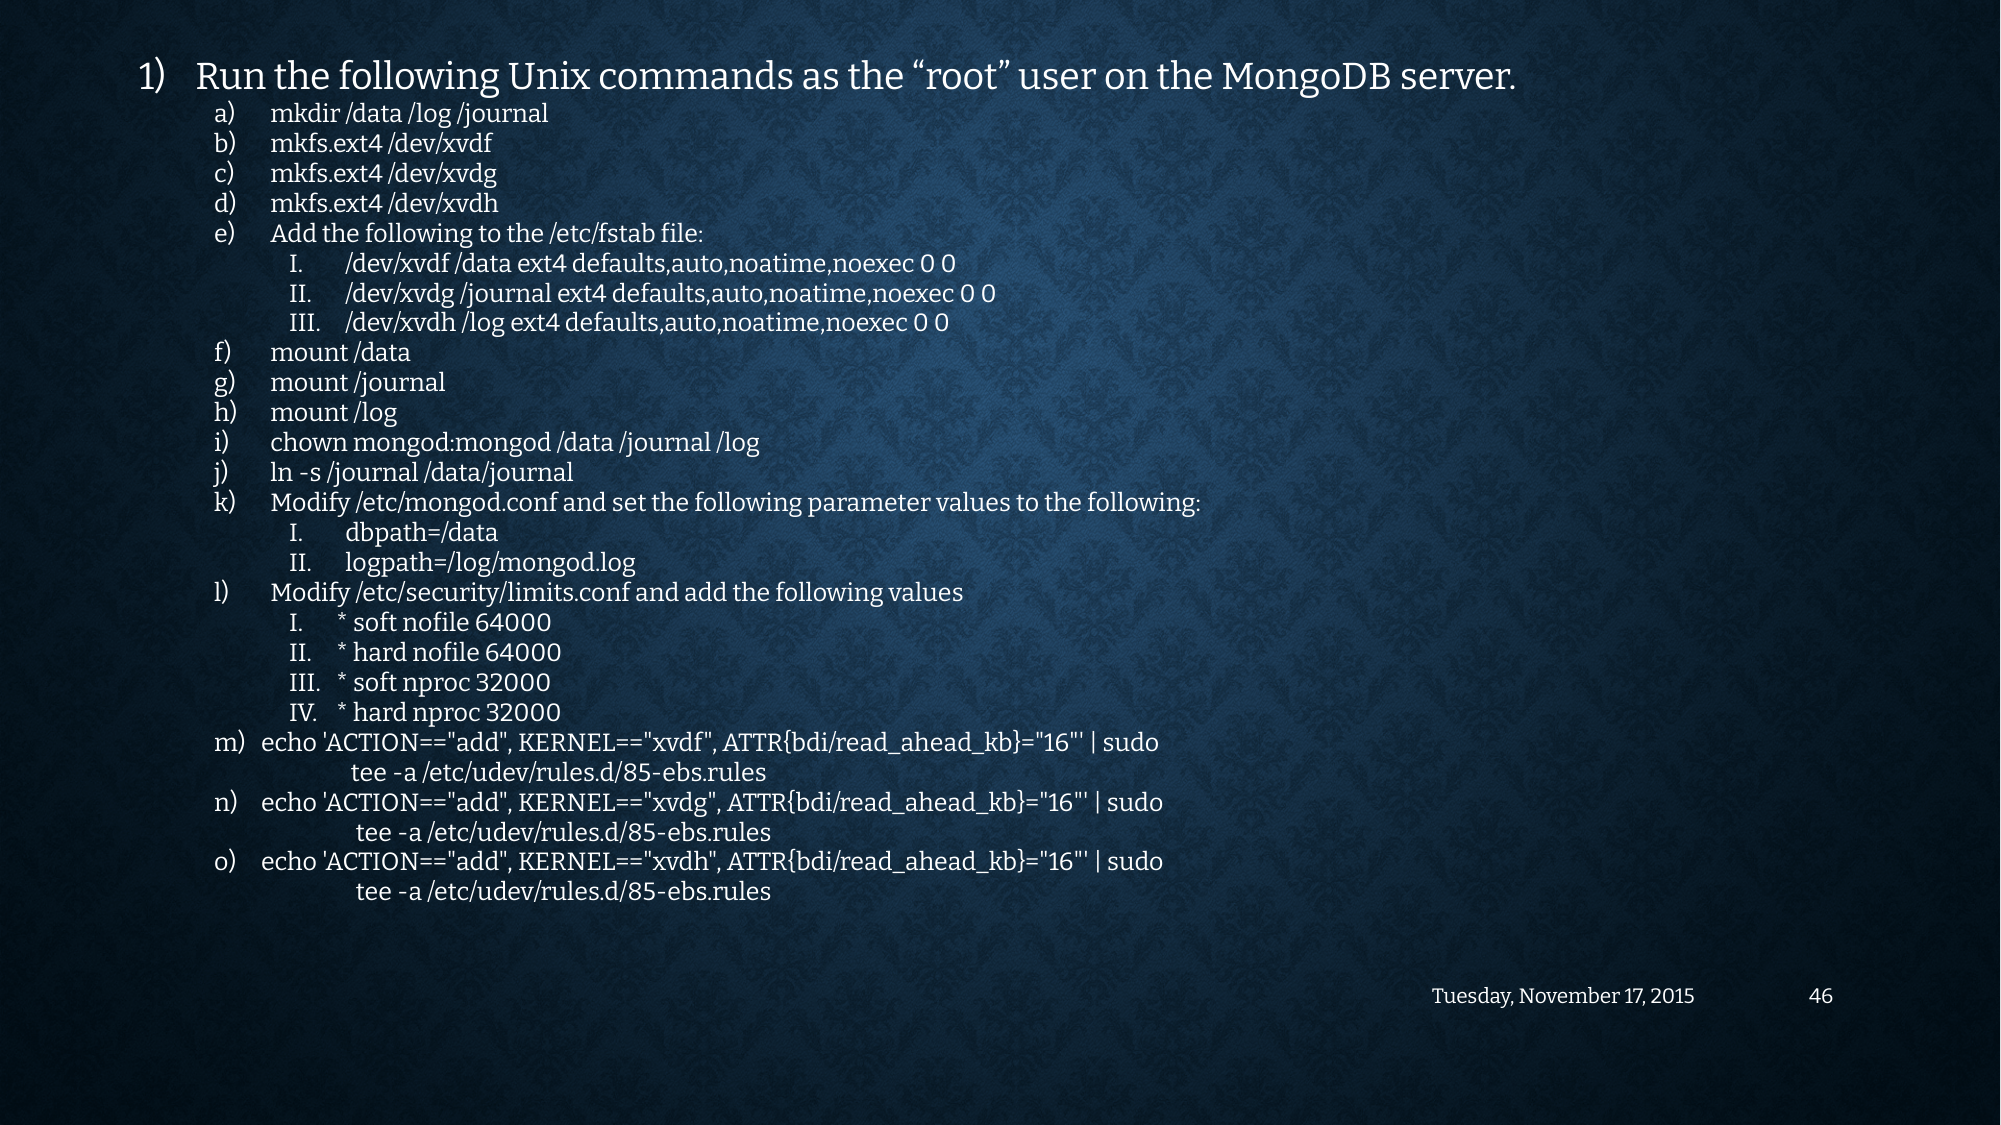

Run the following Unix commands as the “root” user on the MongoDB server.
mkdir /data /log /journal
mkfs.ext4 /dev/xvdf
mkfs.ext4 /dev/xvdg
mkfs.ext4 /dev/xvdh
Add the following to the /etc/fstab file:
/dev/xvdf /data ext4 defaults,auto,noatime,noexec 0 0
/dev/xvdg /journal ext4 defaults,auto,noatime,noexec 0 0
/dev/xvdh /log ext4 defaults,auto,noatime,noexec 0 0
mount /data
mount /journal
mount /log
chown mongod:mongod /data /journal /log
ln -s /journal /data/journal
Modify /etc/mongod.conf and set the following parameter values to the following:
dbpath=/data
logpath=/log/mongod.log
Modify /etc/security/limits.conf and add the following values
* soft nofile 64000
* hard nofile 64000
* soft nproc 32000
* hard nproc 32000
echo 'ACTION=="add", KERNEL=="xvdf", ATTR{bdi/read_ahead_kb}="16"' | sudo                                                                                                              tee -a /etc/udev/rules.d/85-ebs.rules
echo 'ACTION=="add", KERNEL=="xvdg", ATTR{bdi/read_ahead_kb}="16"' | sudo                                                                                                              tee -a /etc/udev/rules.d/85-ebs.rules
echo 'ACTION=="add", KERNEL=="xvdh", ATTR{bdi/read_ahead_kb}="16"' | sudo                                                                                                              tee -a /etc/udev/rules.d/85-ebs.rules
Tuesday, November 17, 2015
46